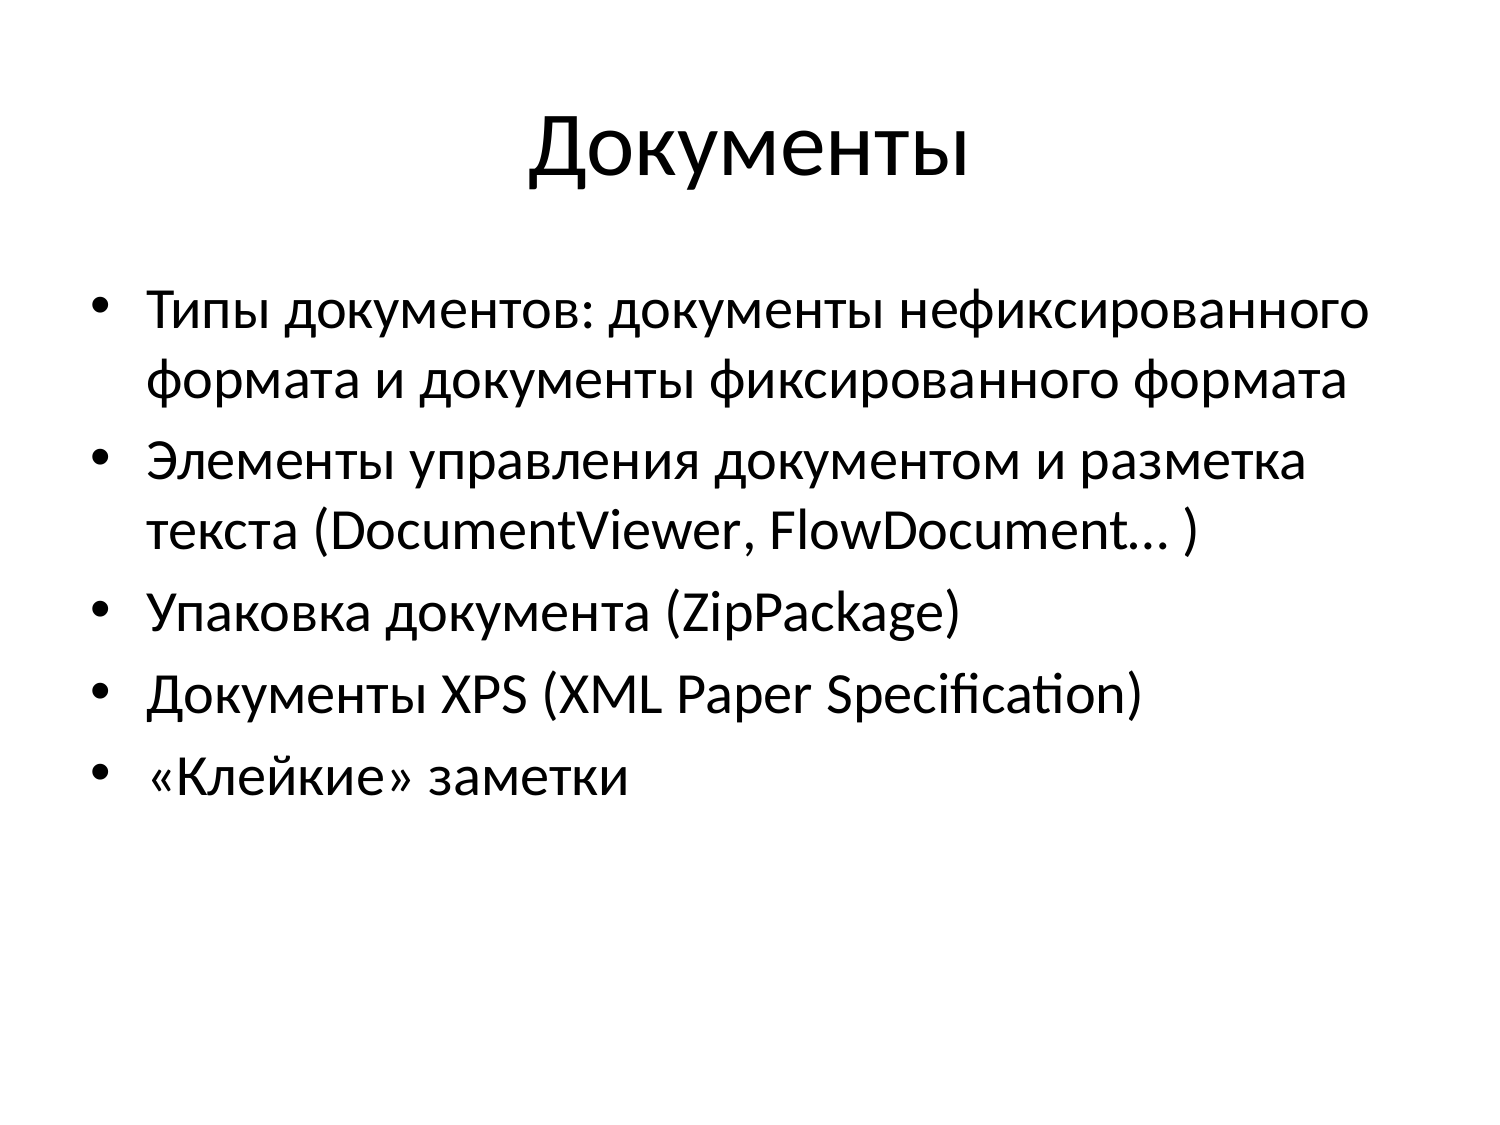

# Документы
Типы документов: документы нефиксированного формата и документы фиксированного формата
Элементы управления документом и разметка текста (DocumentViewer, FlowDocument… )
Упаковка документа (ZipPackage)
Документы XPS (XML Paper Specification)
«Клейкие» заметки